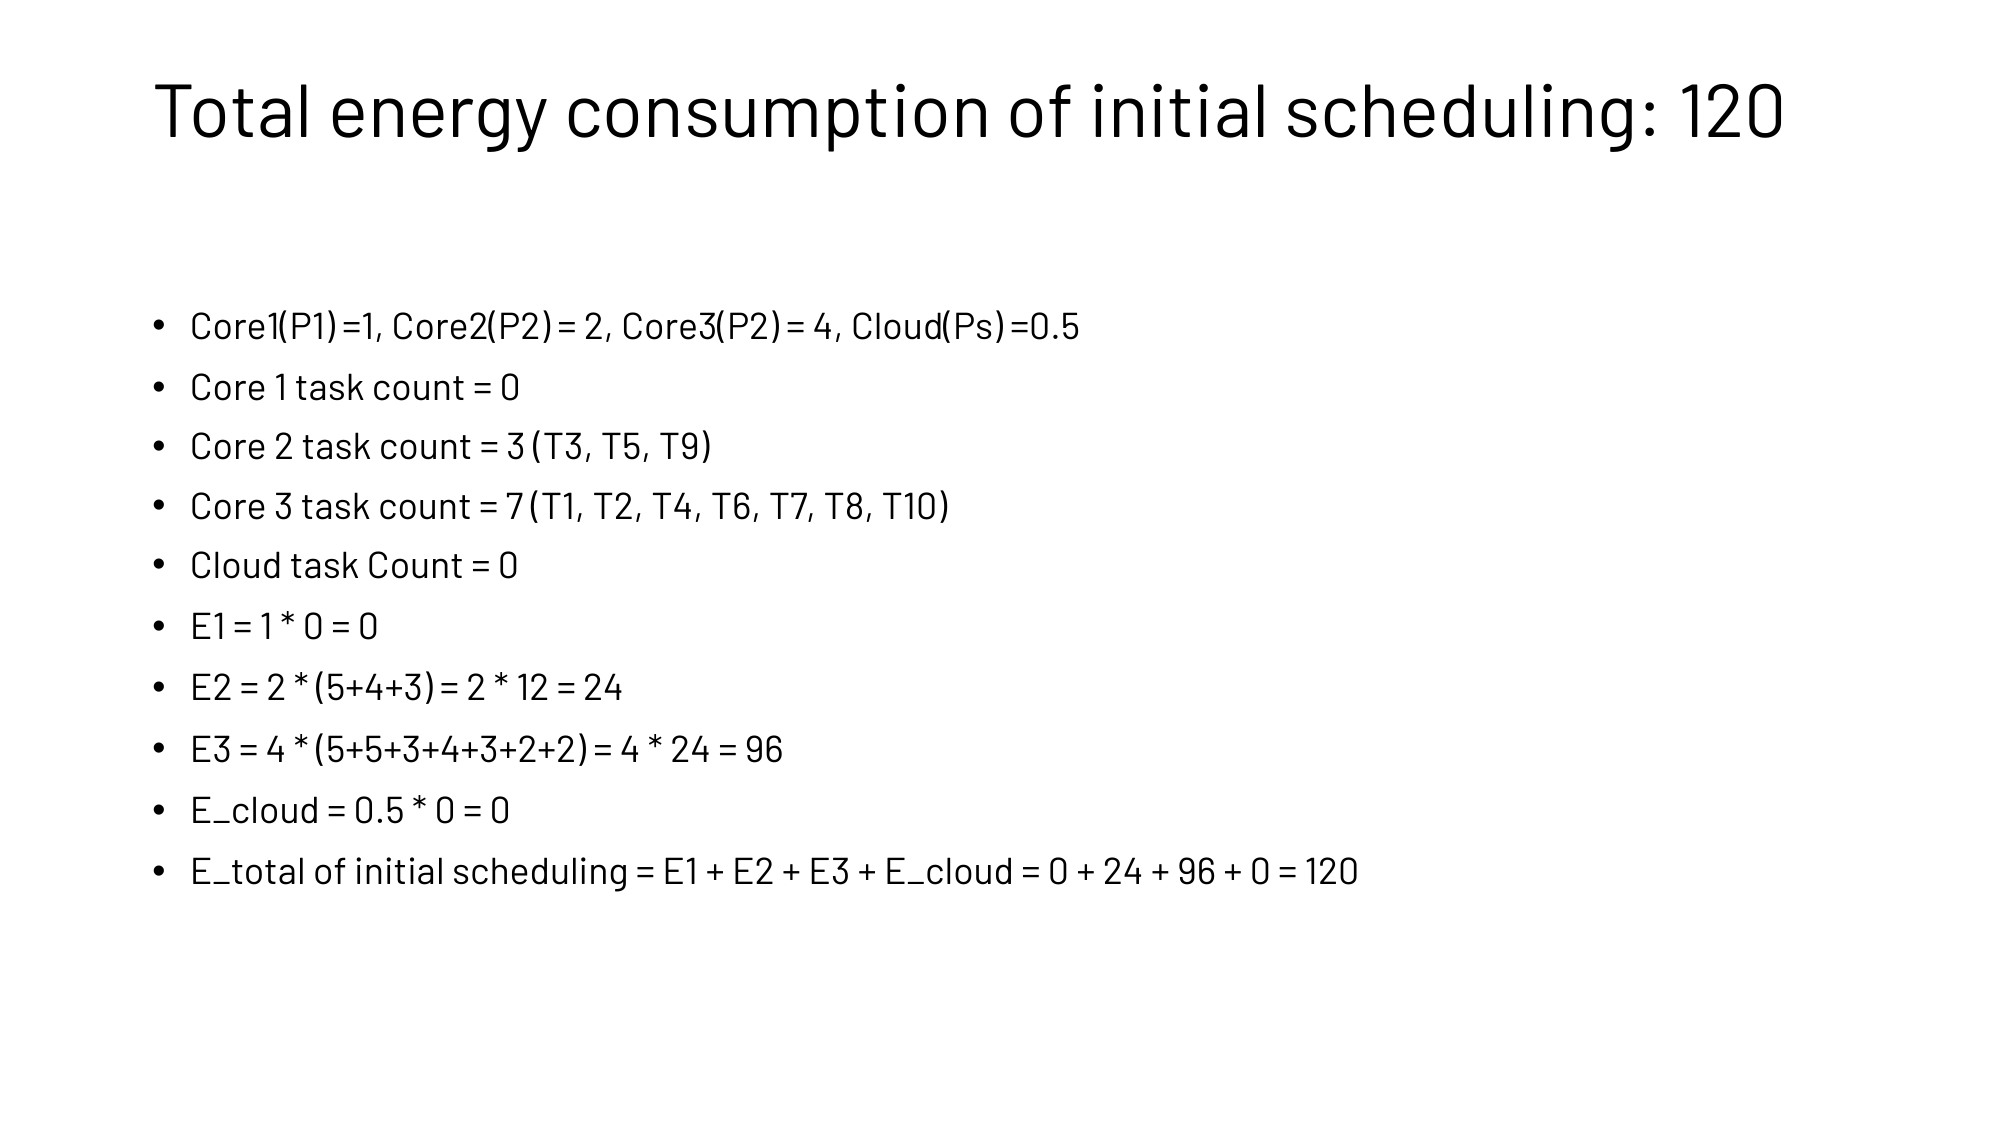

# Total energy consumption of initial scheduling: 120
Core1(P1) =1, Core2(P2) = 2, Core3(P2) = 4, Cloud(Ps) =0.5
Core 1 task count = 0
Core 2 task count = 3 (T3, T5, T9)
Core 3 task count = 7 (T1, T2, T4, T6, T7, T8, T10)
Cloud task Count = 0
E1 = 1 * 0 = 0
E2 = 2 * (5+4+3) = 2 * 12 = 24
E3 = 4 * (5+5+3+4+3+2+2) = 4 * 24 = 96
E_cloud = 0.5 * 0 = 0
E_total of initial scheduling = E1 + E2 + E3 + E_cloud = 0 + 24 + 96 + 0 = 120